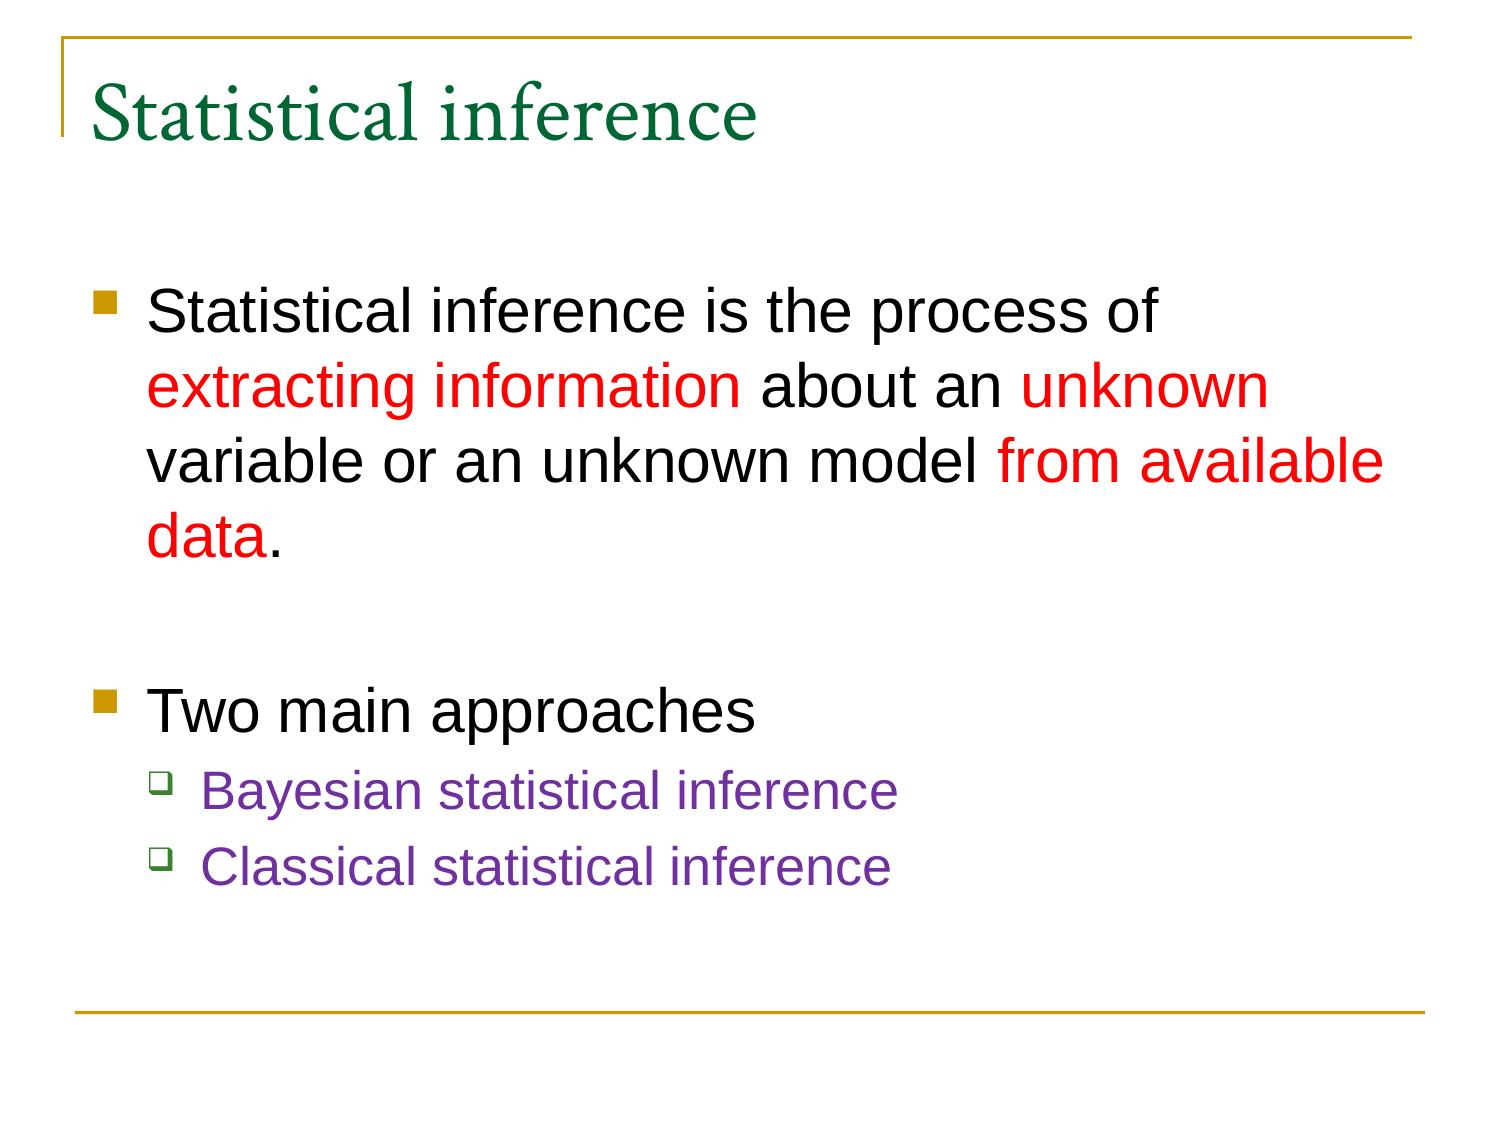

# Statistical inference
Statistical inference is the process of extracting information about an unknown variable or an unknown model from available data.

Two main approaches
Bayesian statistical inference
Classical statistical inference